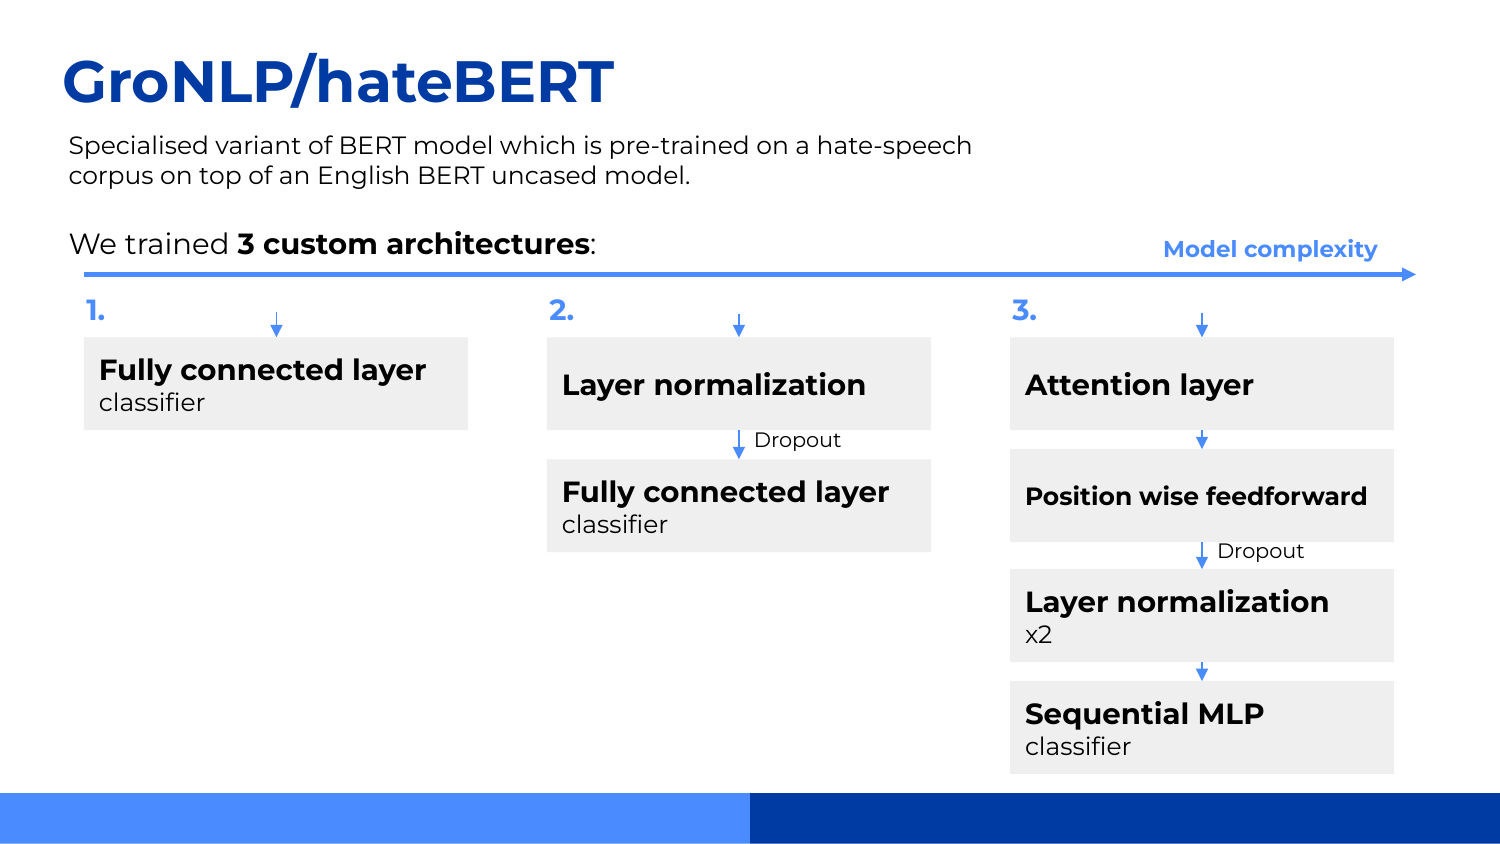

# GroNLP/hateBERT
Specialised variant of BERT model which is pre-trained on a hate-speech corpus on top of an English BERT uncased model.
We trained 3 custom architectures:
Model complexity
1.

2.

3.

Fully connected layer
classifier
Layer normalization
Attention layer
Dropout
Position wise feedforward
Fully connected layer
classifier
Dropout
Layer normalization
x2
Sequential MLP
classifier